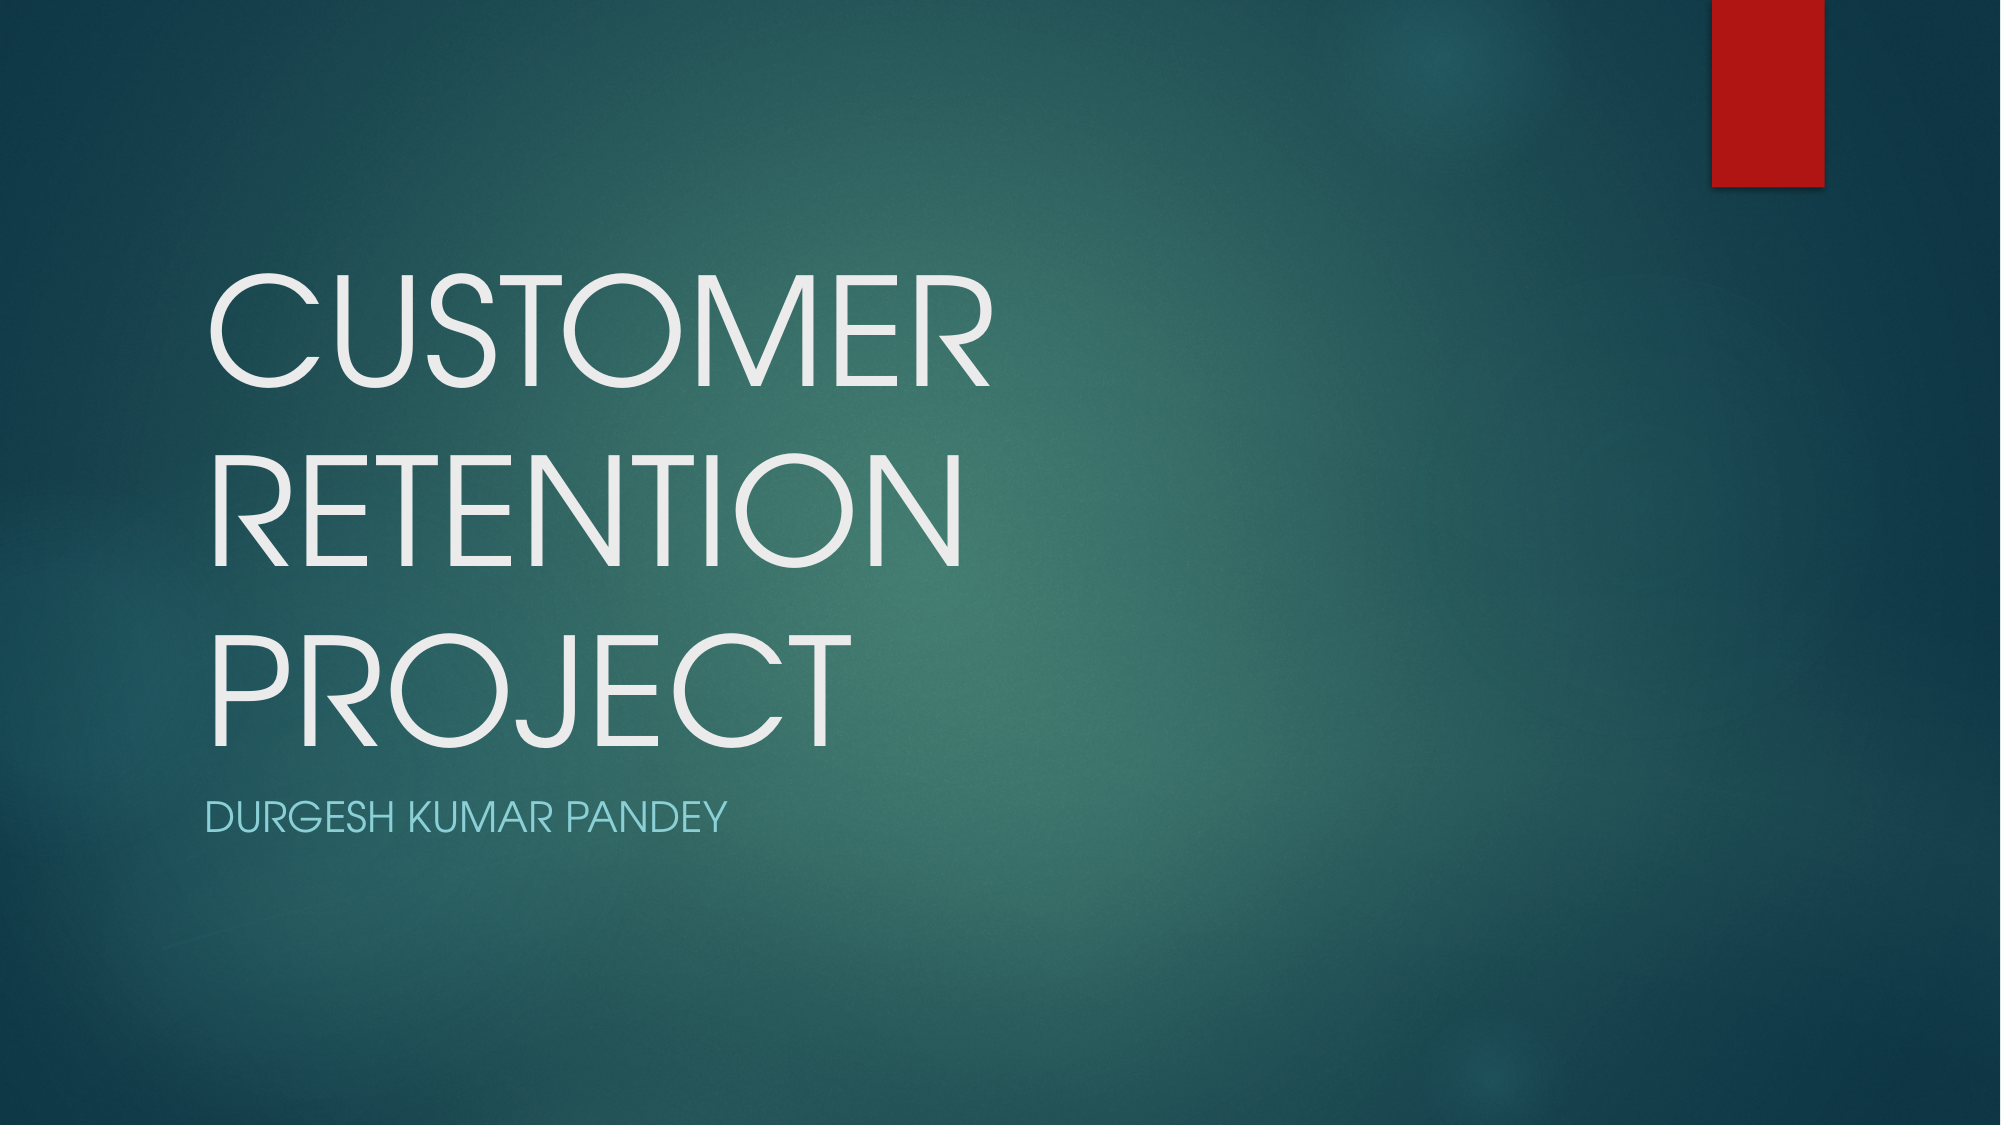

# CUSTOMER RETENTION PROJECT
Durgesh kumar Pandey